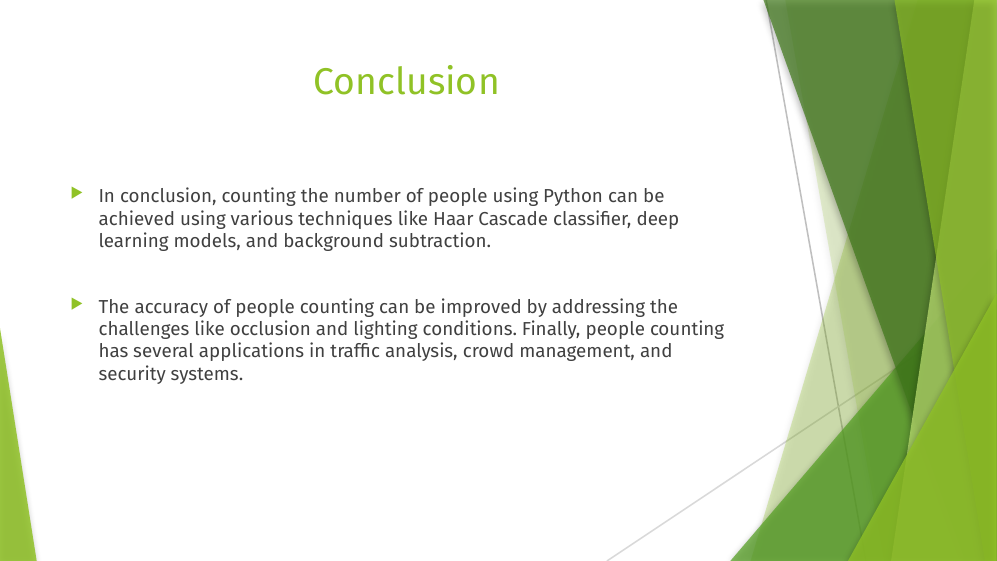

# Conclusion
In conclusion, counting the number of people using Python can be achieved using various techniques like Haar Cascade classifier, deep learning models, and background subtraction.

The accuracy of people counting can be improved by addressing the challenges like occlusion and lighting conditions. Finally, people counting has several applications in traffic analysis, crowd management, and security systems.